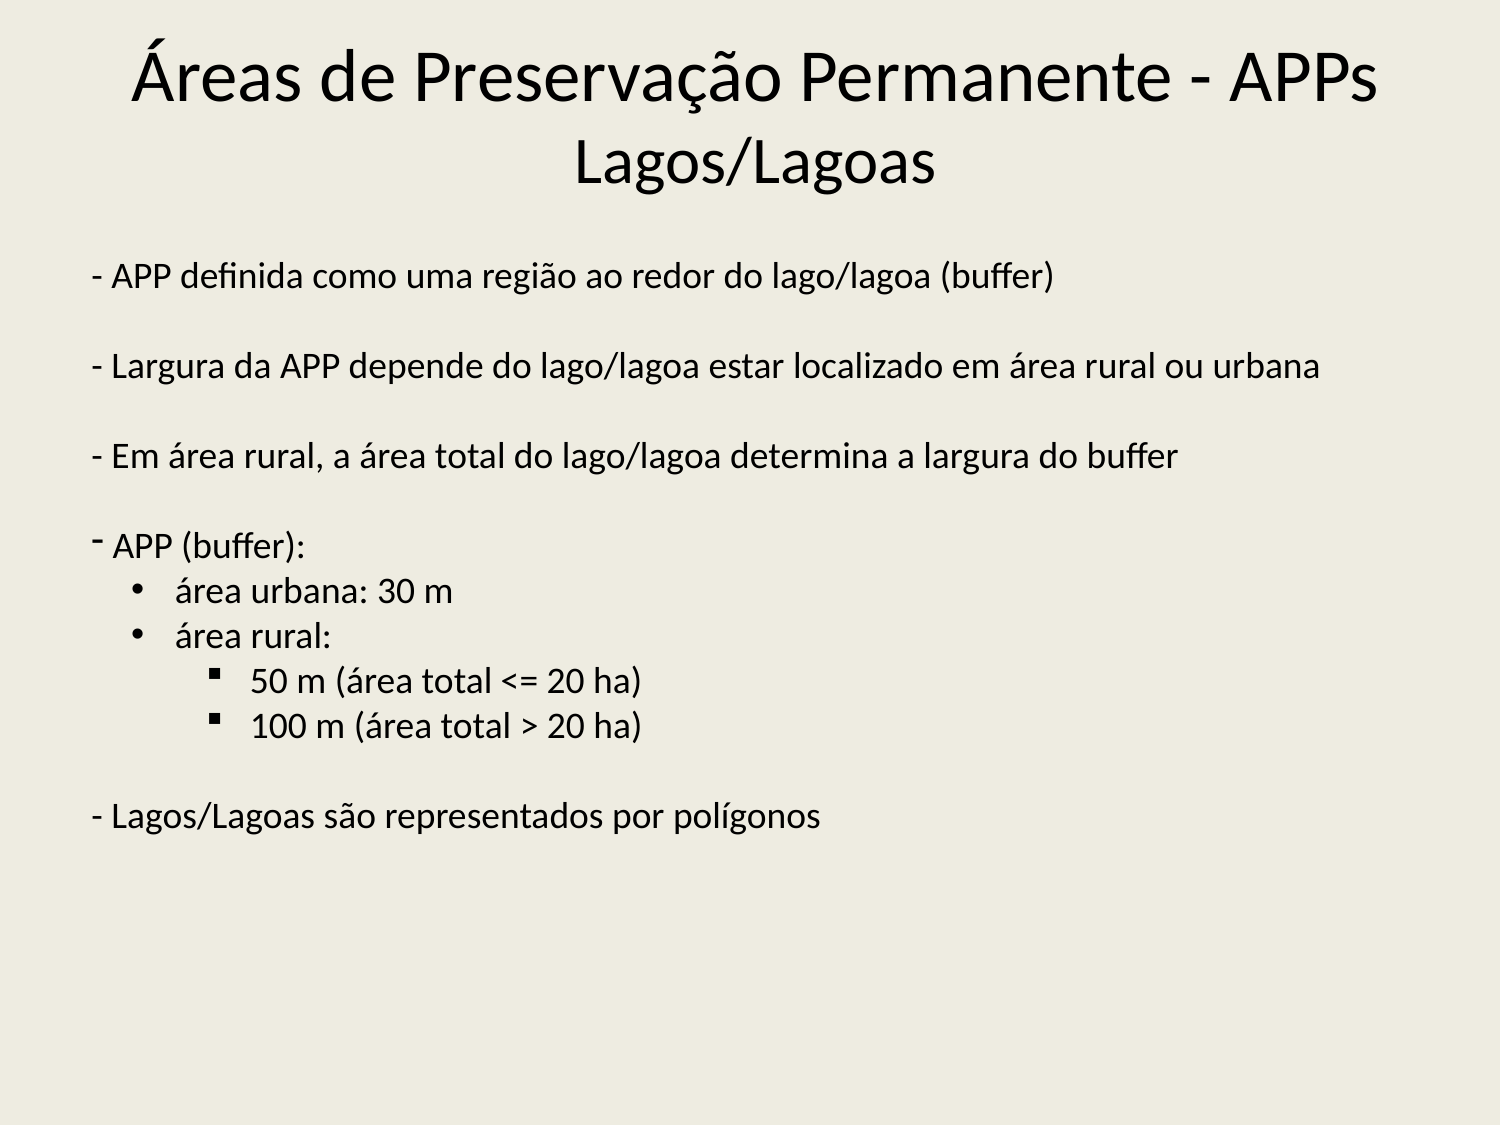

Áreas de Preservação Permanente - APPs
Lagos/Lagoas
- APP definida como uma região ao redor do lago/lagoa (buffer)

- Largura da APP depende do lago/lagoa estar localizado em área rural ou urbana

- Em área rural, a área total do lago/lagoa determina a largura do buffer

 APP (buffer):
 área urbana: 30 m
 área rural:
 50 m (área total <= 20 ha)
 100 m (área total > 20 ha)

- Lagos/Lagoas são representados por polígonos